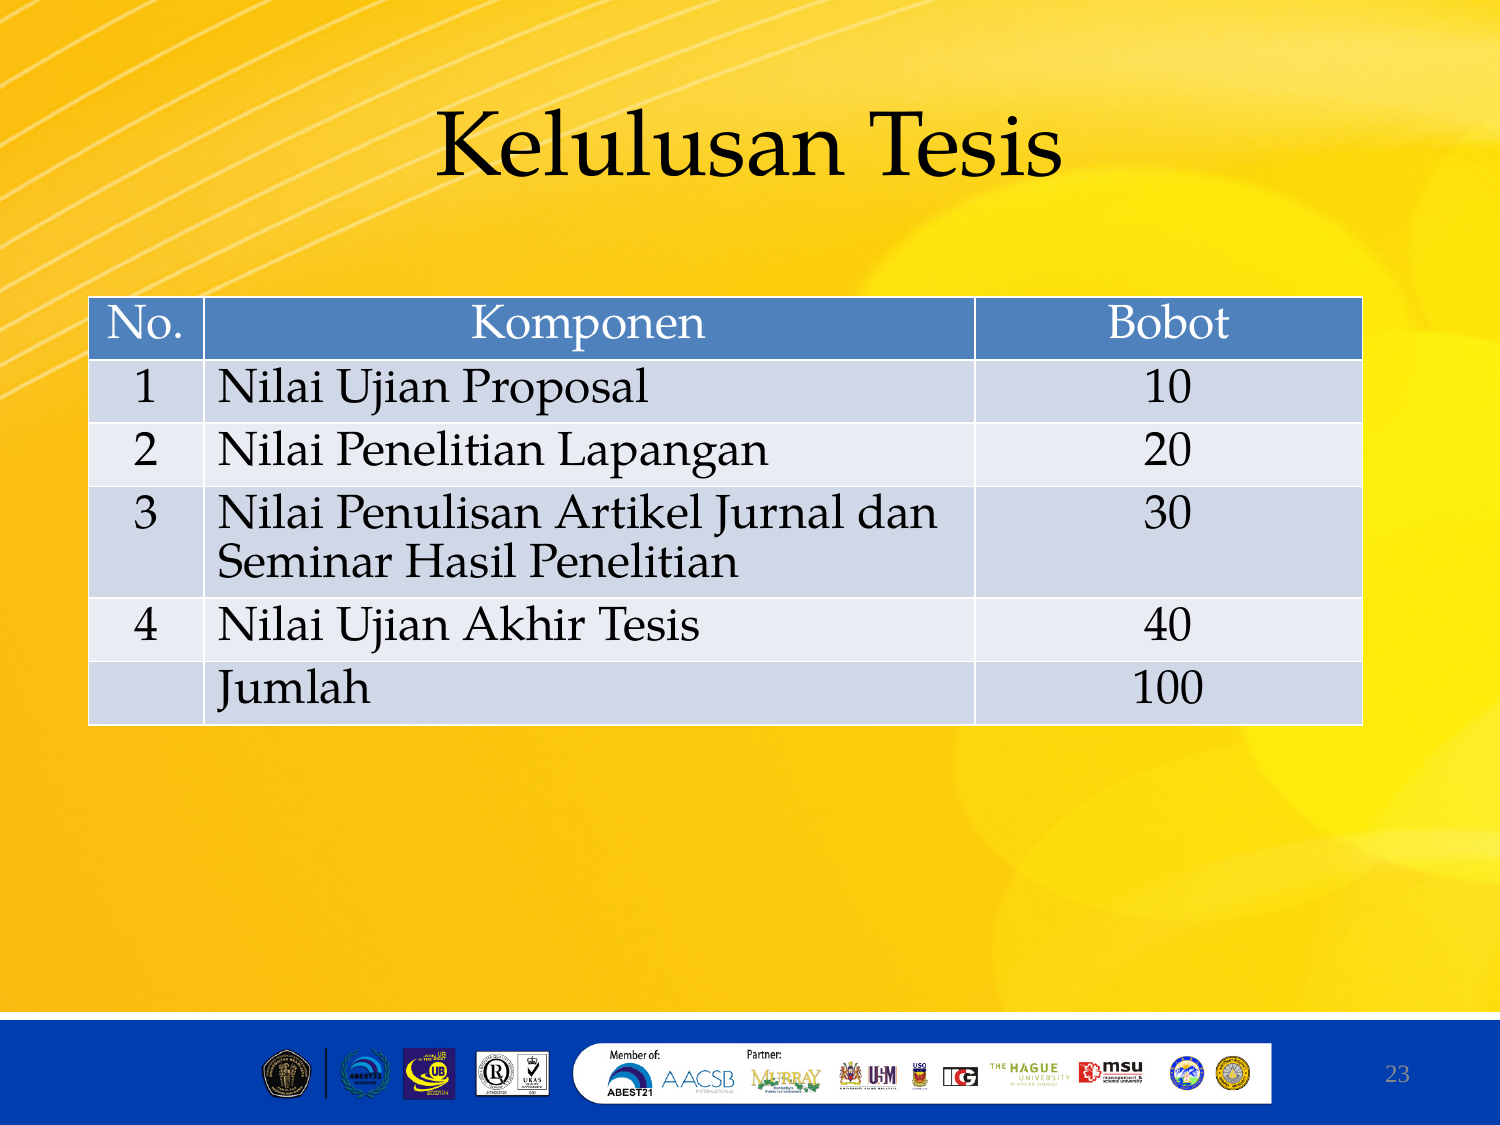

# Kelulusan Tesis
| No. | Komponen | Bobot |
| --- | --- | --- |
| 1 | Nilai Ujian Proposal | 10 |
| 2 | Nilai Penelitian Lapangan | 20 |
| 3 | Nilai Penulisan Artikel Jurnal dan Seminar Hasil Penelitian | 30 |
| 4 | Nilai Ujian Akhir Tesis | 40 |
|  | Jumlah | 100 |
23